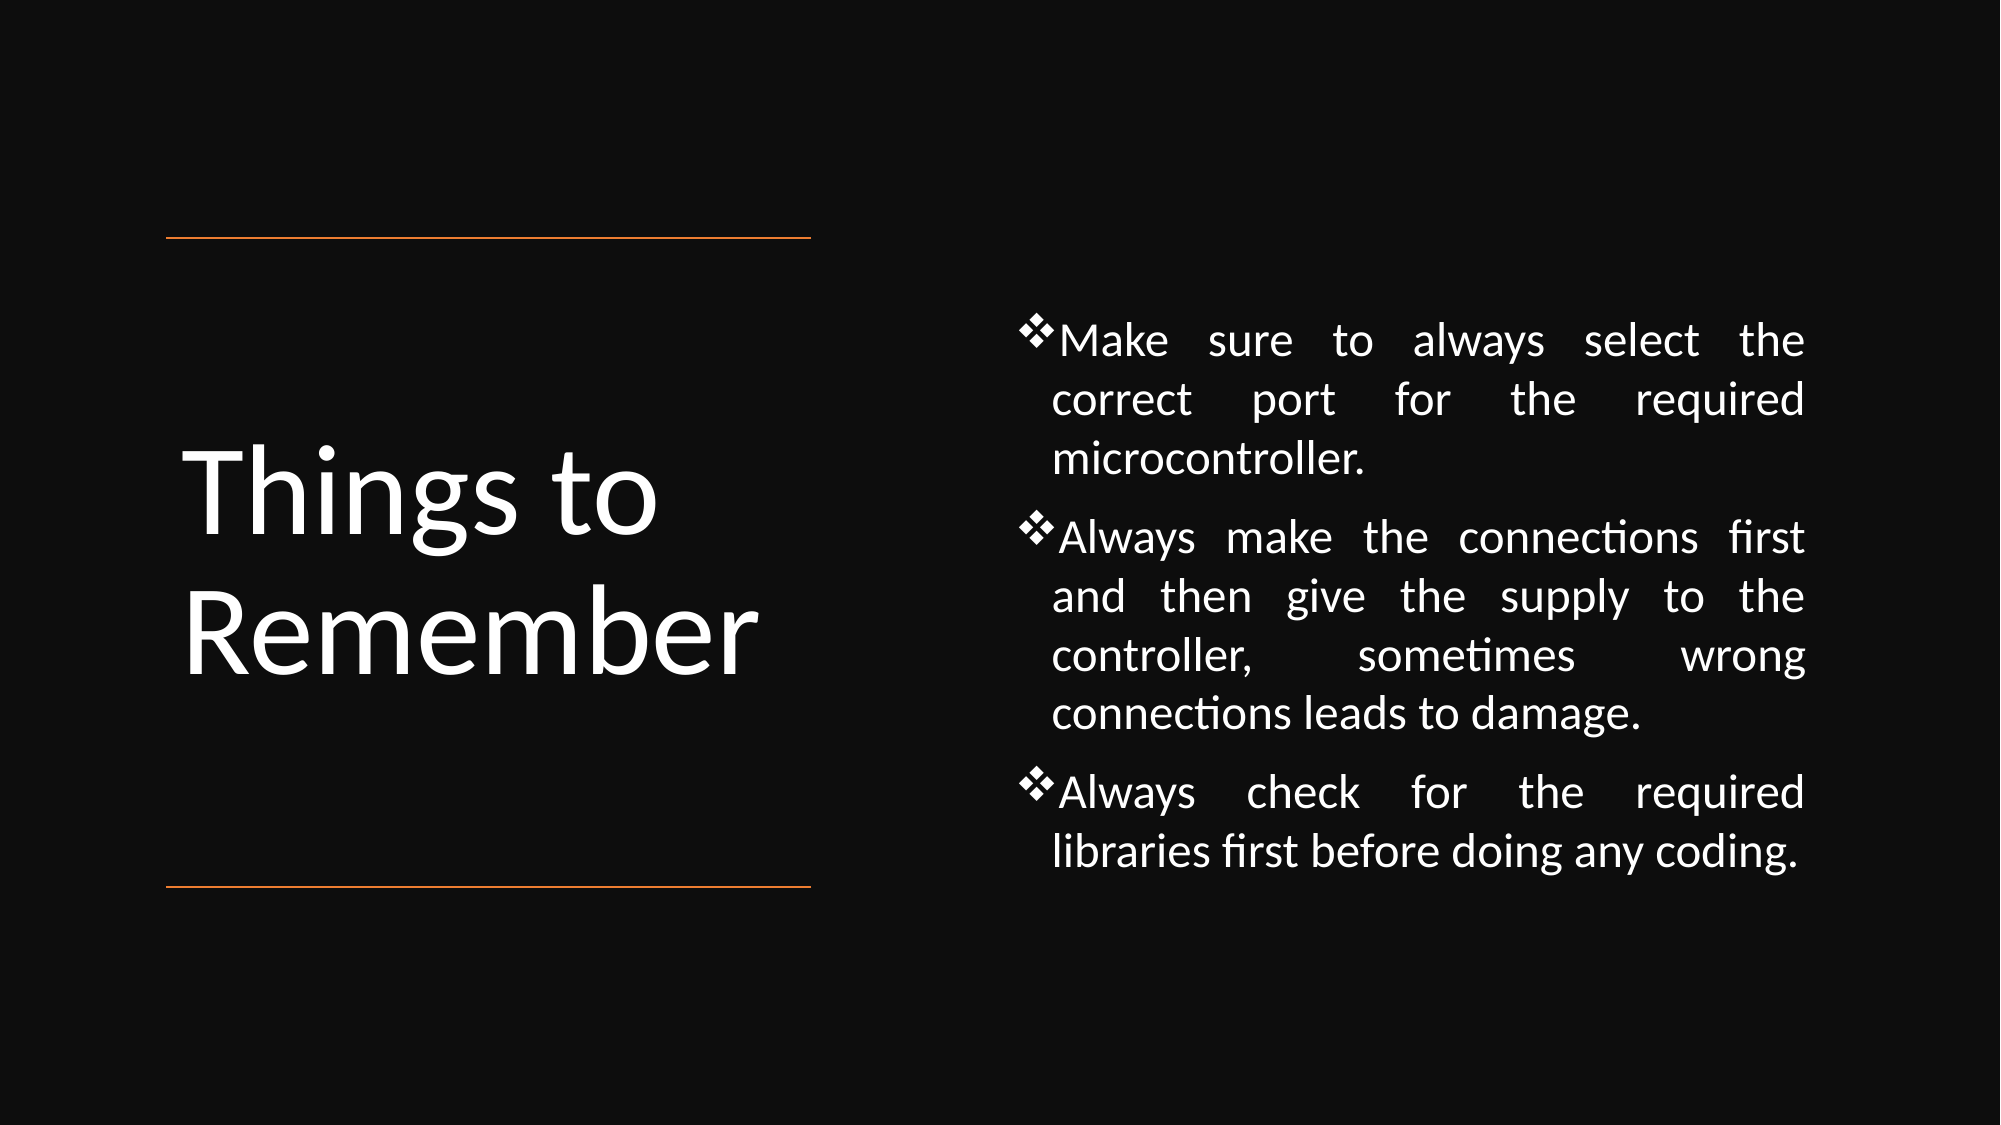

# Things to Remember
Make sure to always select the correct port for the required microcontroller.
Always make the connections first and then give the supply to the controller, sometimes wrong connections leads to damage.
Always check for the required libraries first before doing any coding.